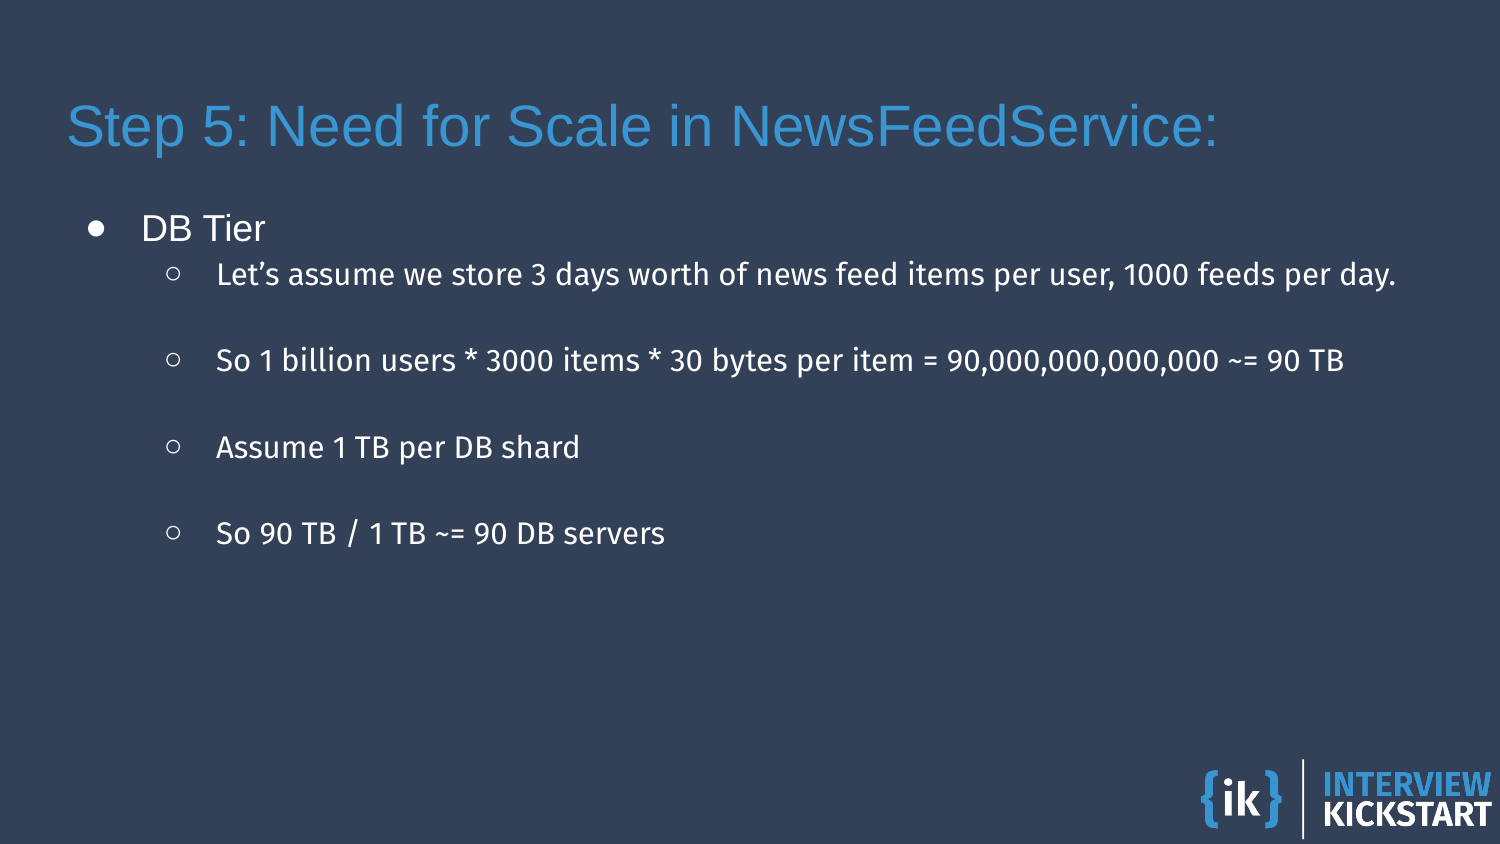

# Step 5: Need for Scale in NewsFeedService:
DB Tier
Let’s assume we store 3 days worth of news feed items per user, 1000 feeds per day.
So 1 billion users * 3000 items * 30 bytes per item = 90,000,000,000,000 ~= 90 TB
Assume 1 TB per DB shard
So 90 TB / 1 TB ~= 90 DB servers